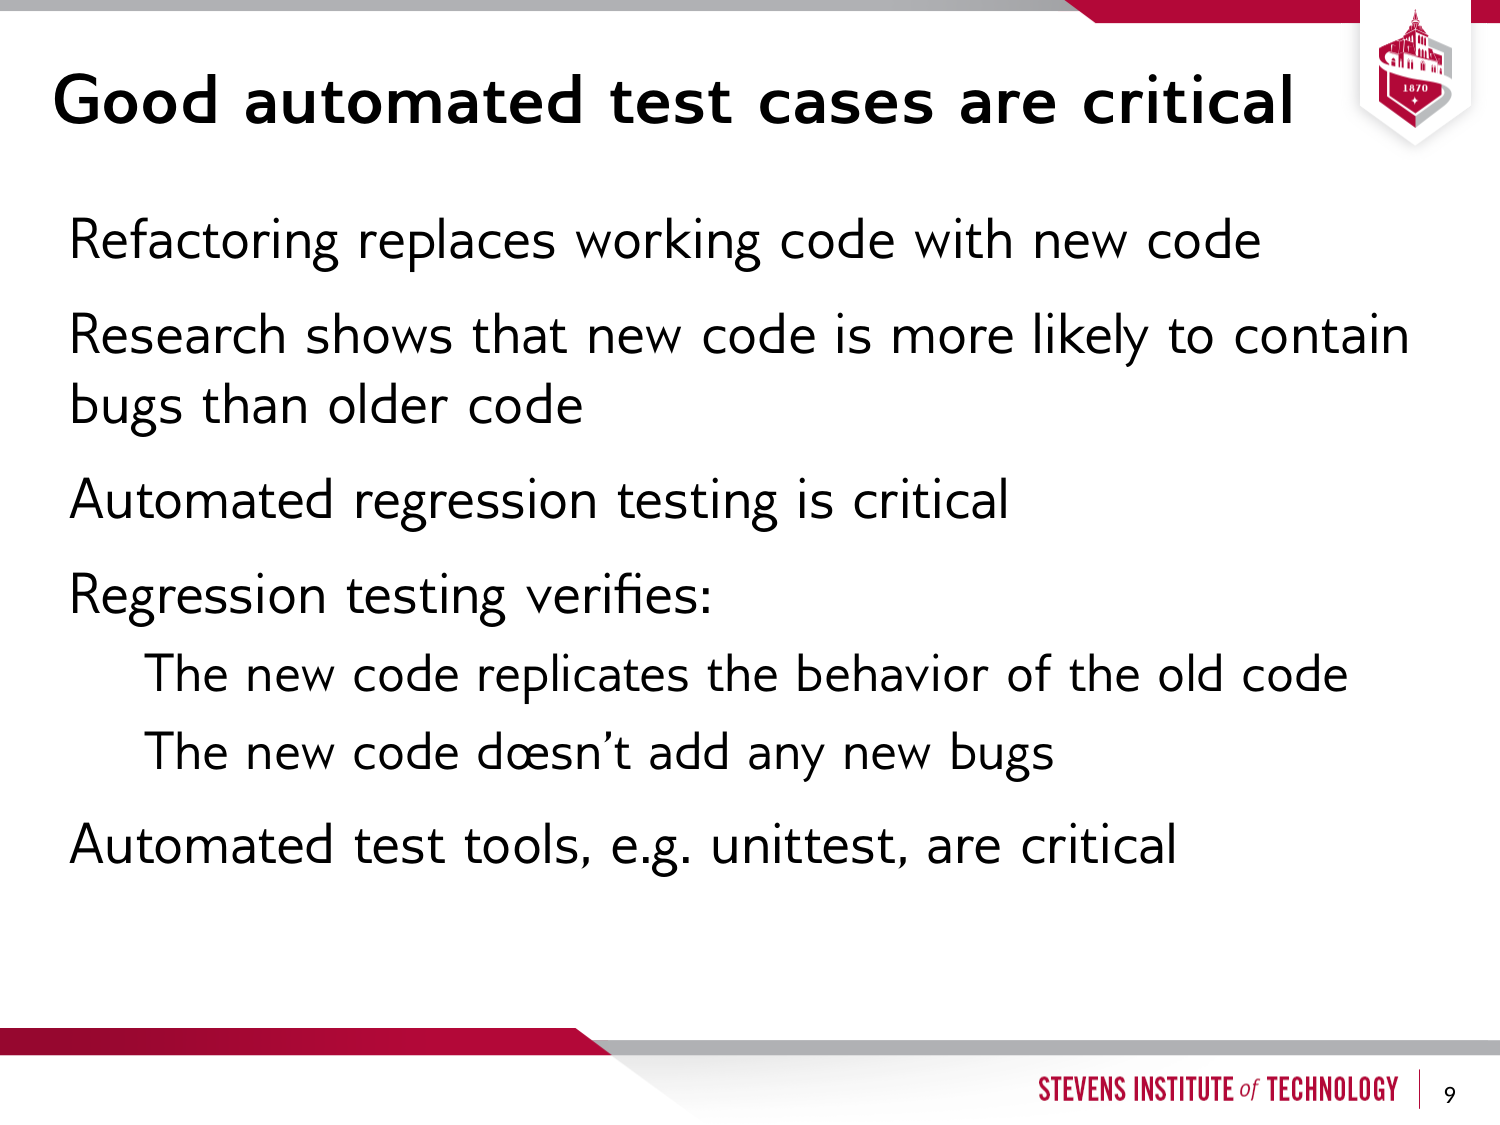

# Good automated test cases are critical
Refactoring replaces working code with new code
Research shows that new code is more likely to contain bugs than older code
Automated regression testing is critical
Regression testing verifies:
The new code replicates the behavior of the old code
The new code doesn’t add any new bugs
Automated test tools, e.g. unittest, are critical

9